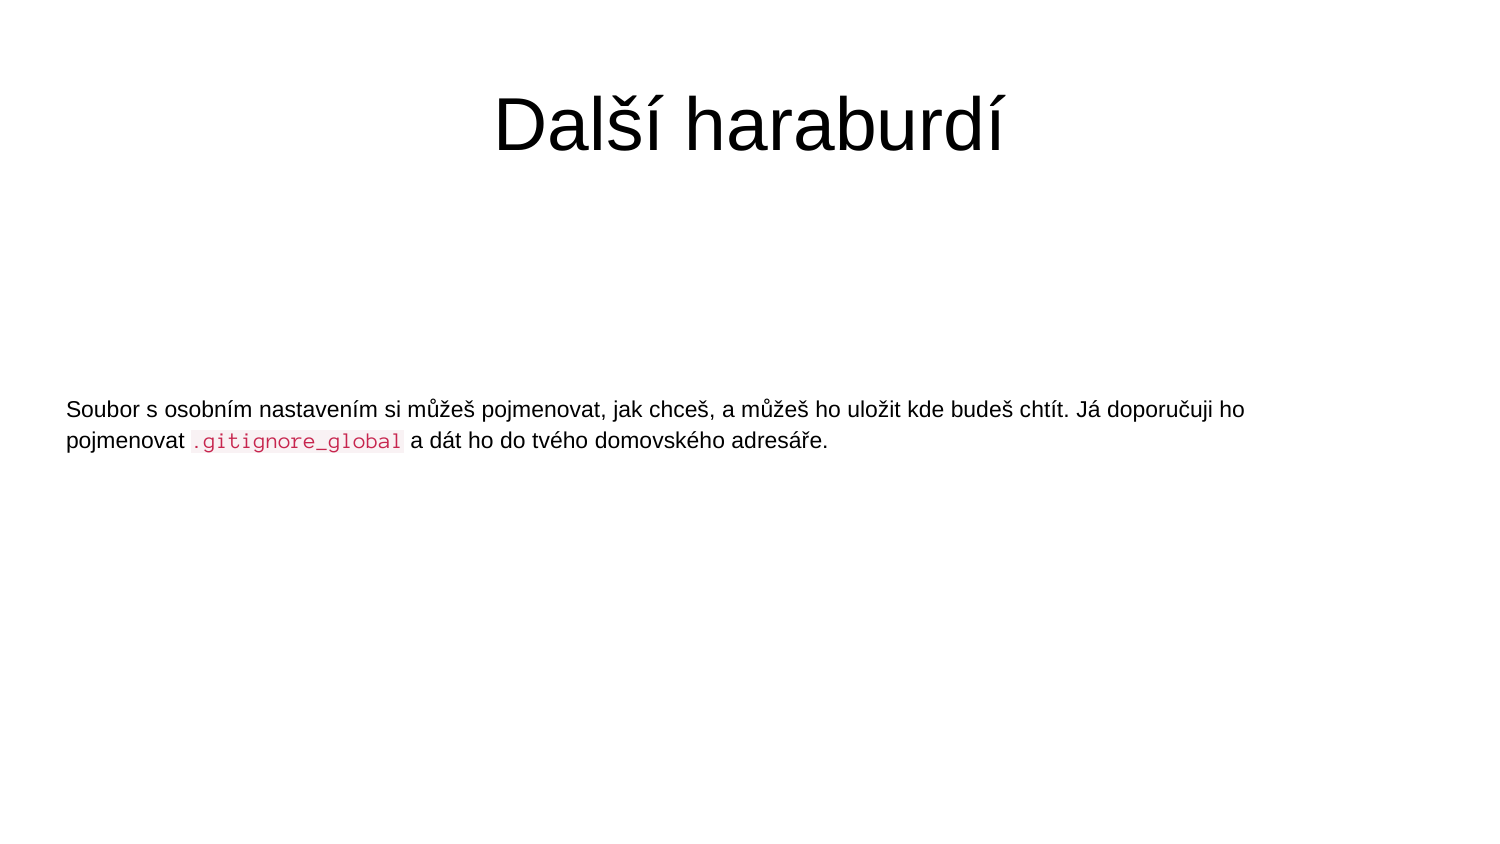

# Další haraburdí
Soubor s osobním nastavením si můžeš pojmenovat, jak chceš, a můžeš ho uložit kde budeš chtít. Já doporučuji ho pojmenovat .gitignore_global a dát ho do tvého domovského adresáře.